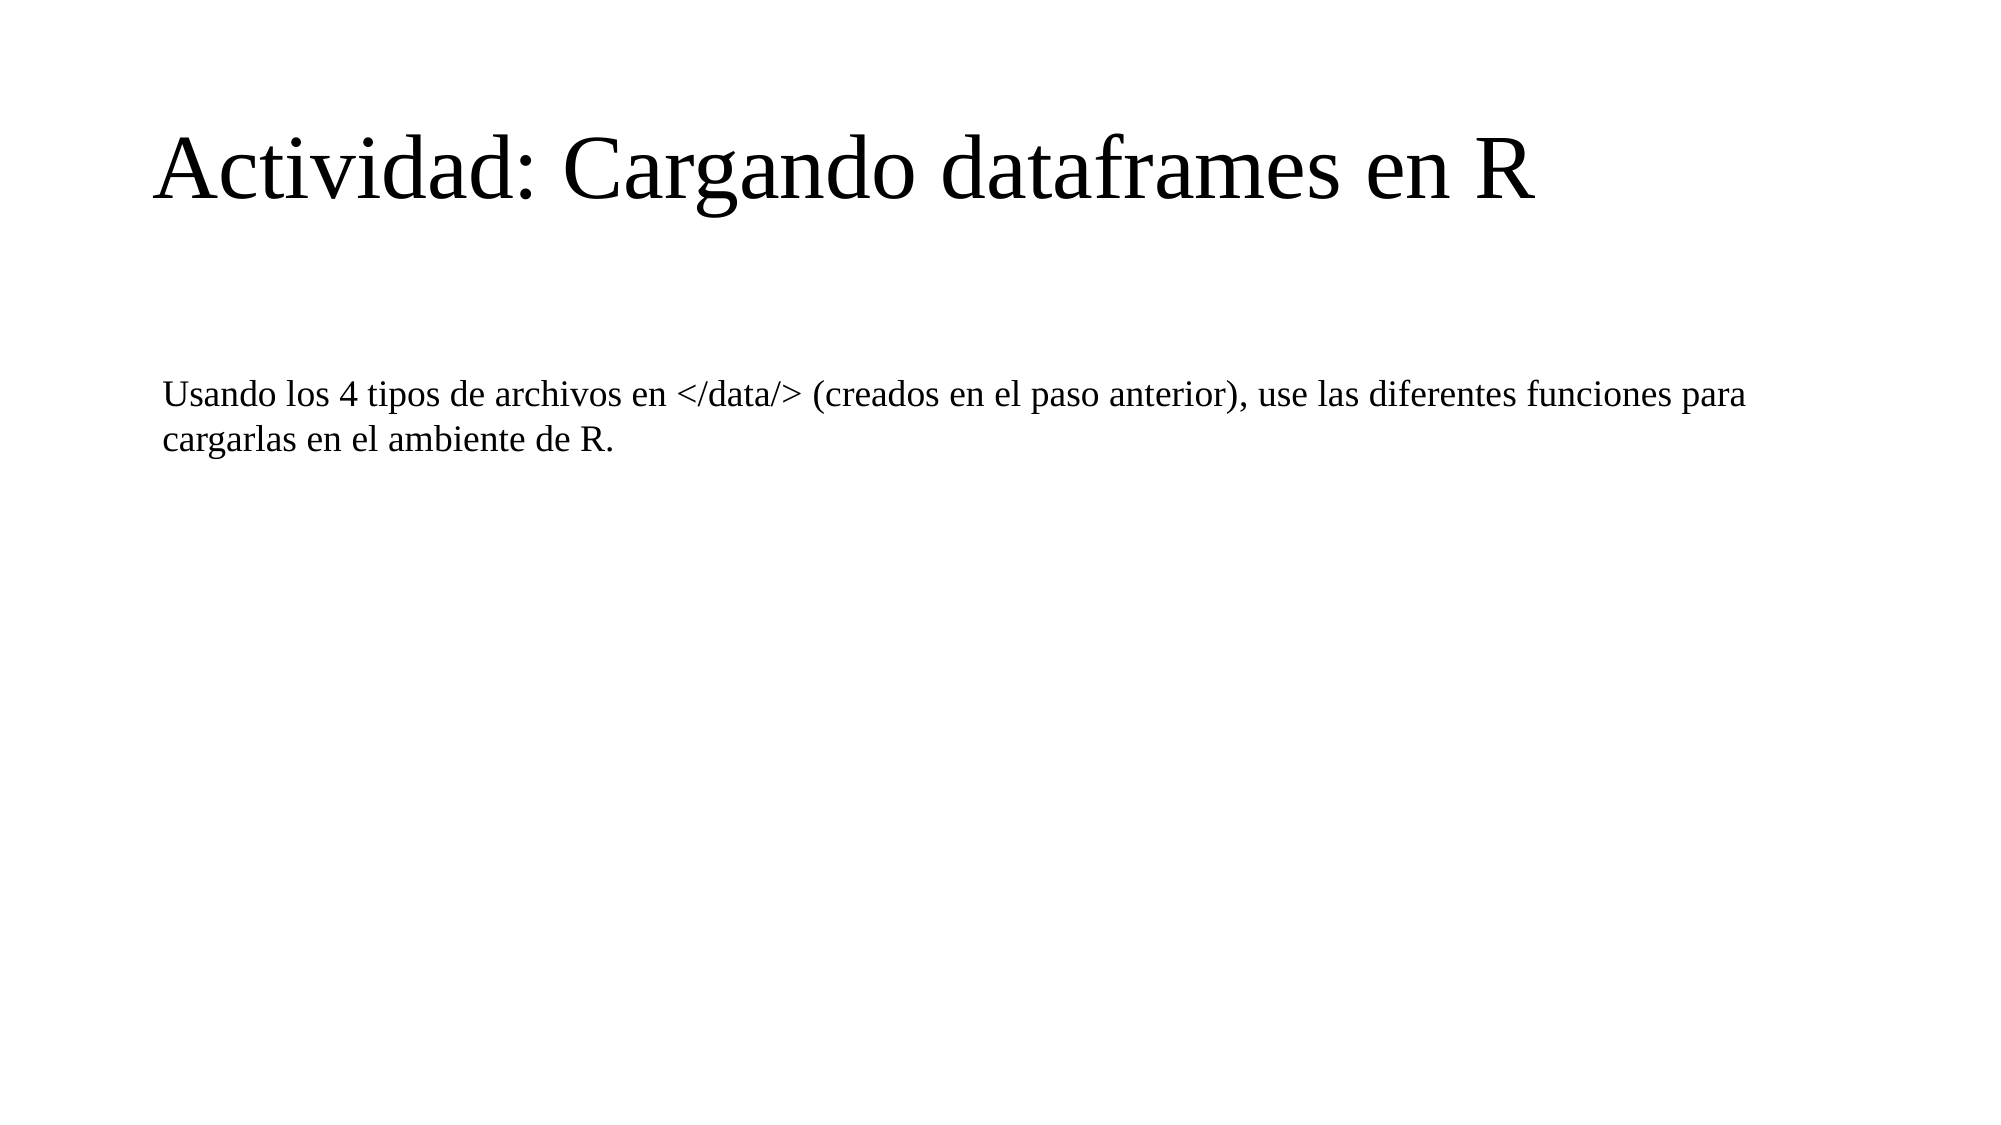

# Actividad: Cargando dataframes en R
Usando los 4 tipos de archivos en </data/> (creados en el paso anterior), use las diferentes funciones para cargarlas en el ambiente de R.